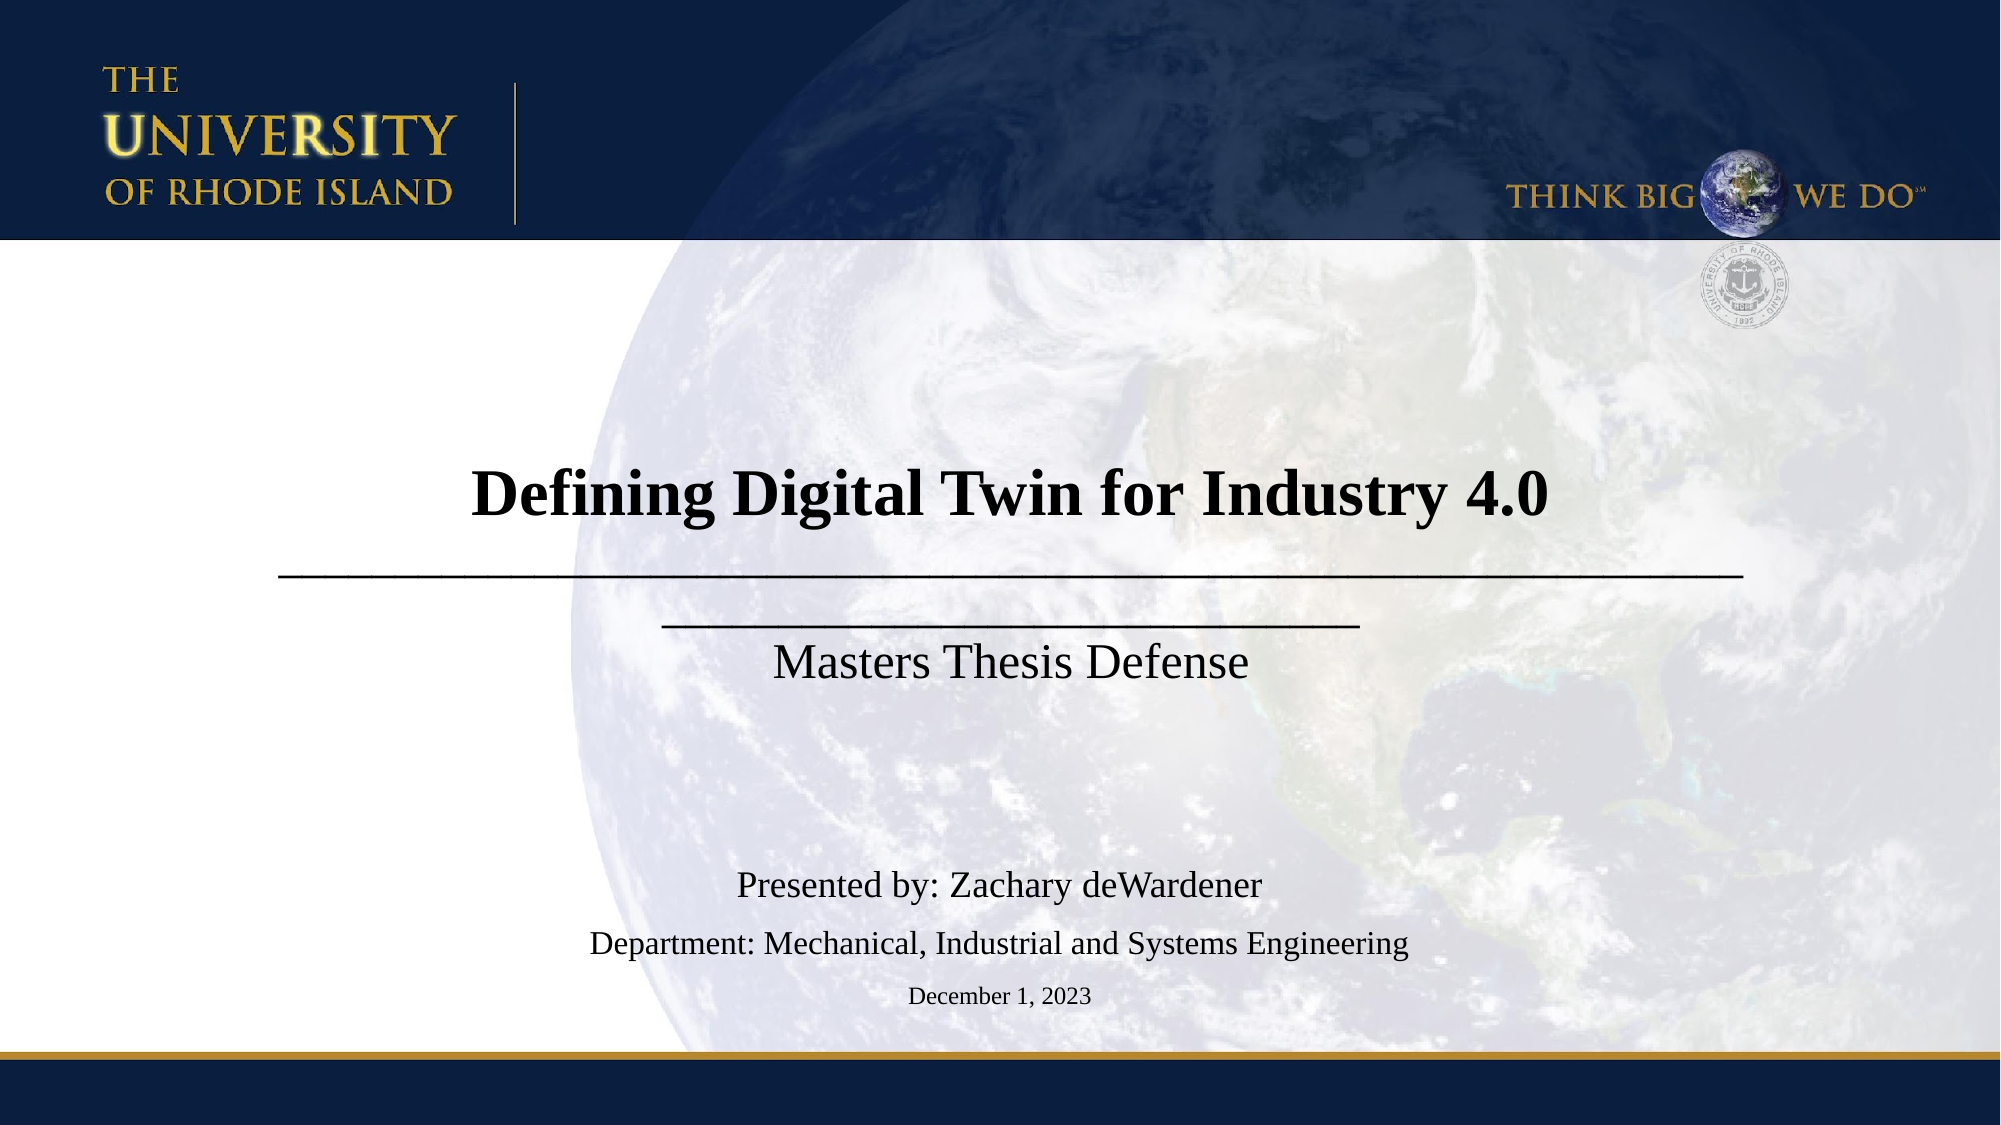

# Defining Digital Twin for Industry 4.0 _____________________________________________________________________________________________ Masters Thesis Defense
Presented by: Zachary deWardener
Department: Mechanical, Industrial and Systems Engineering
December 1, 2023